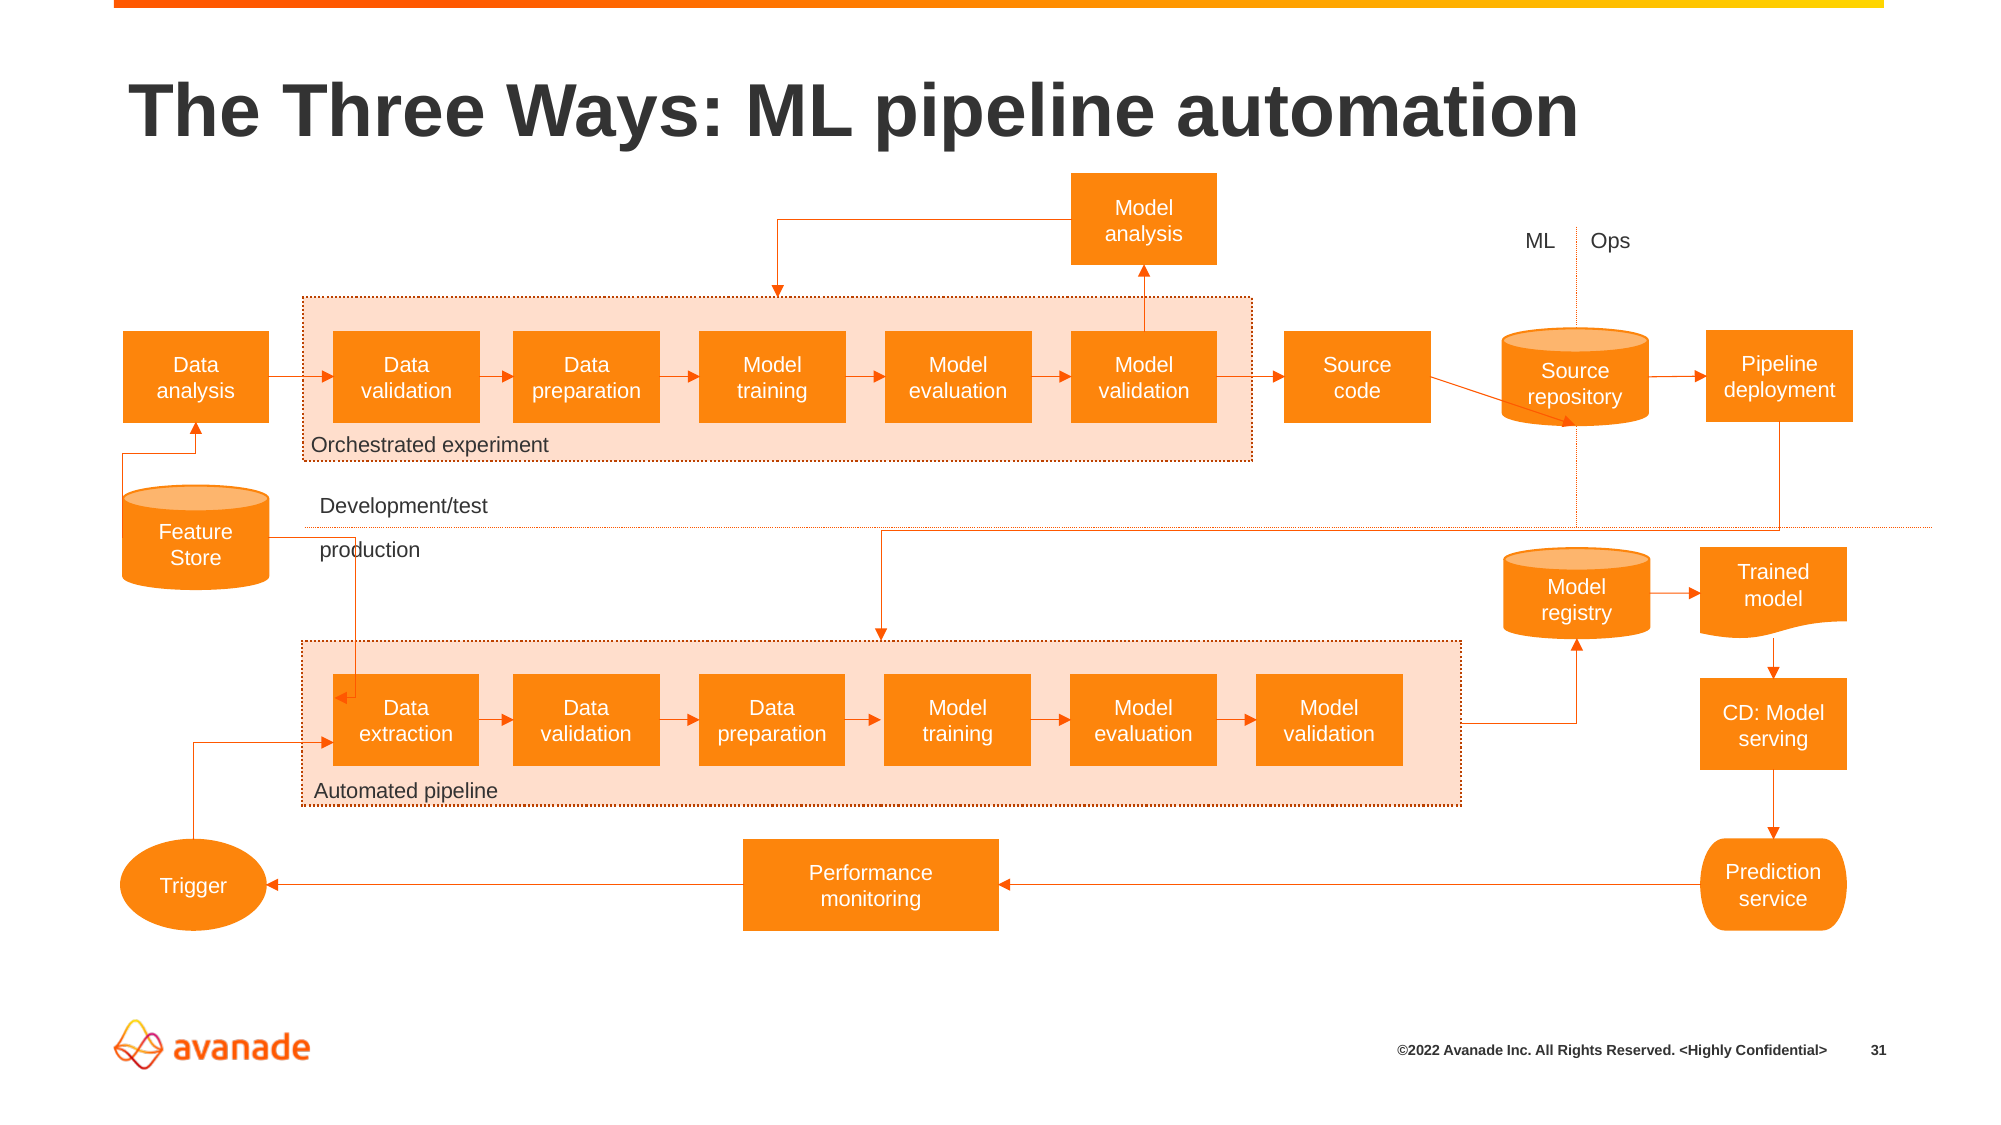

# The Three Ways: ML pipeline automation
Model analysis
ML
Ops

Source repository
Pipeline deployment
Data analysis
Data validation
Data preparation
Model training
Model evaluation
Model validation
Source code
Orchestrated experiment
Development/test
Feature Store
production
Model registry
Trained model

Data extraction
Data validation
Data preparation
Model training
Model evaluation
Model validation
CD: Model serving
Automated pipeline
Prediction service
Performance monitoring
Trigger